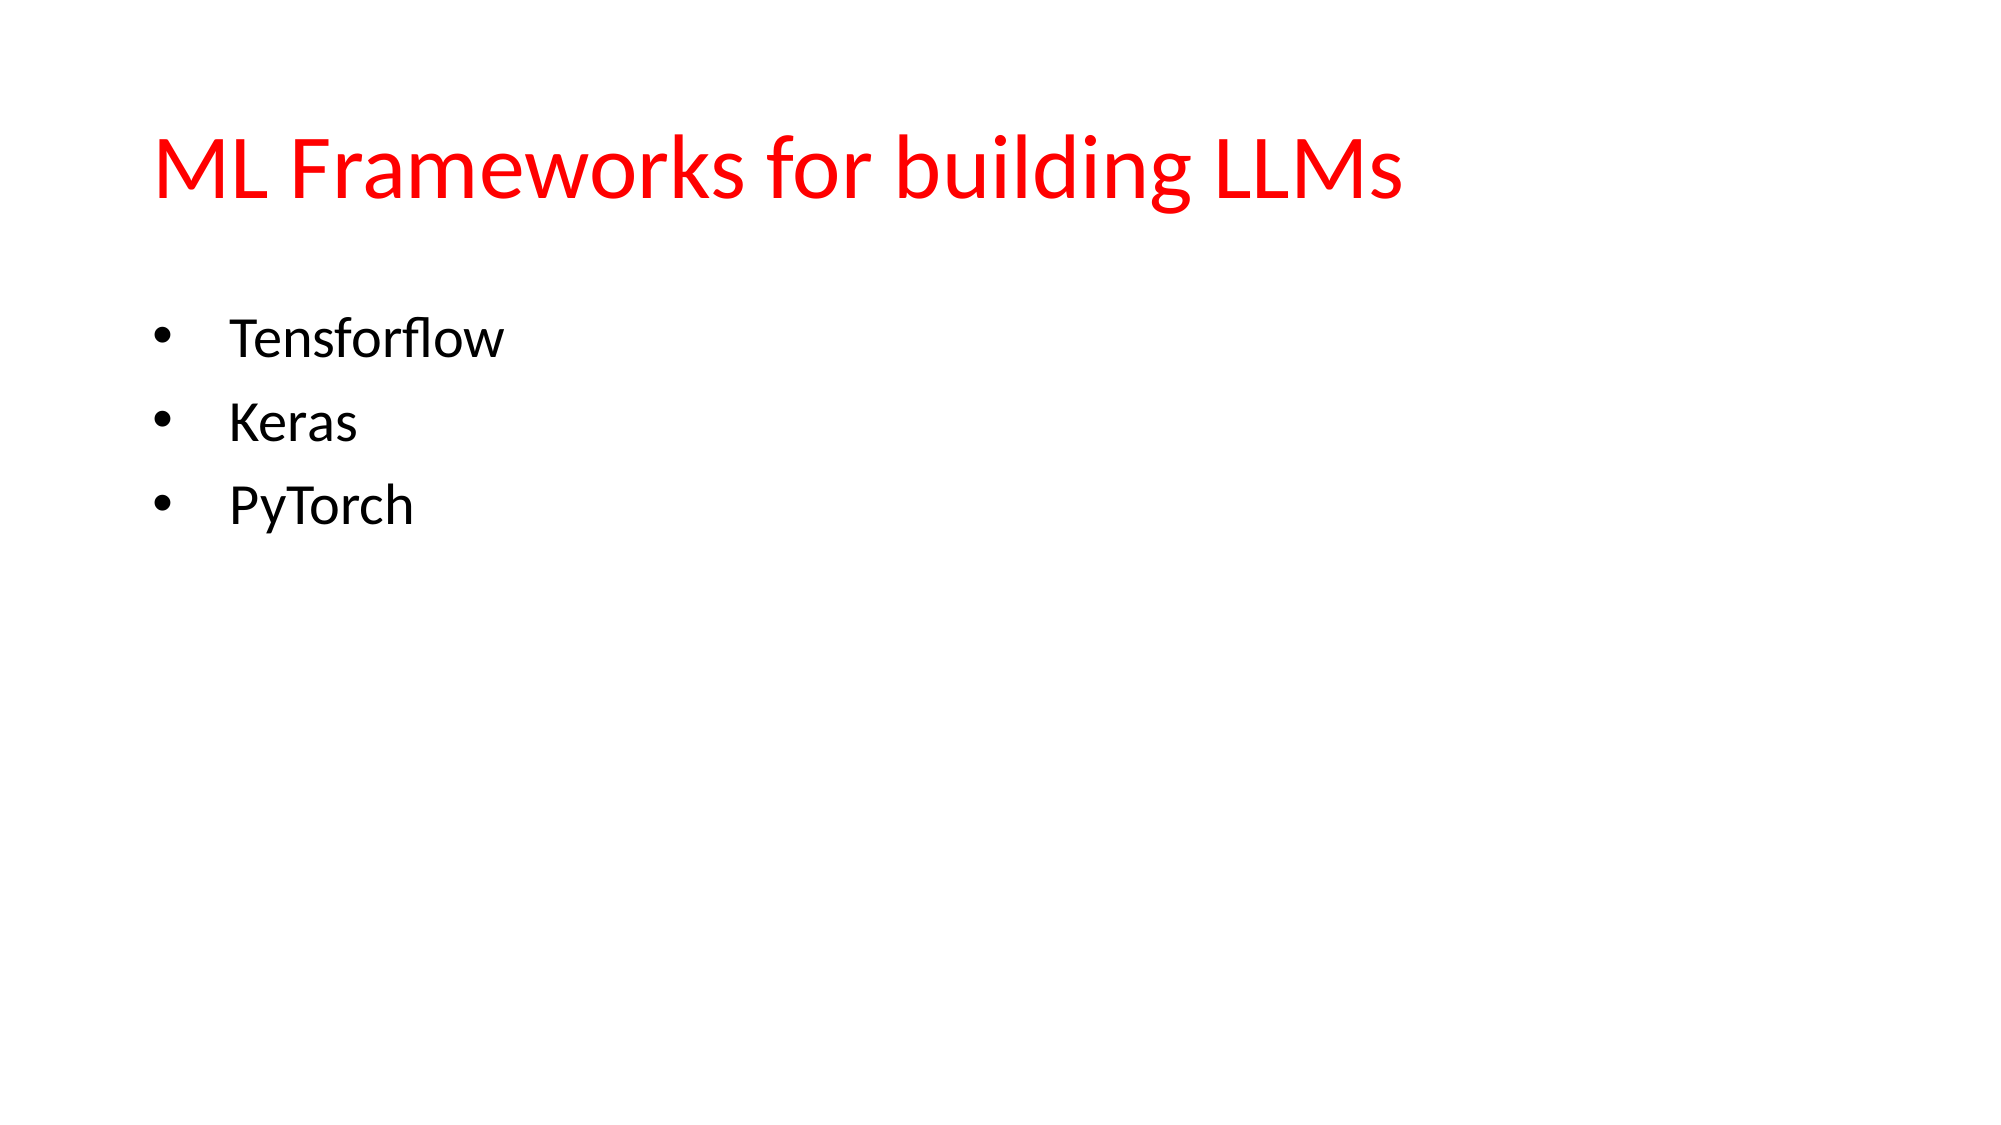

# ML Frameworks for building LLMs
   Tensforflow
   Keras
   PyTorch